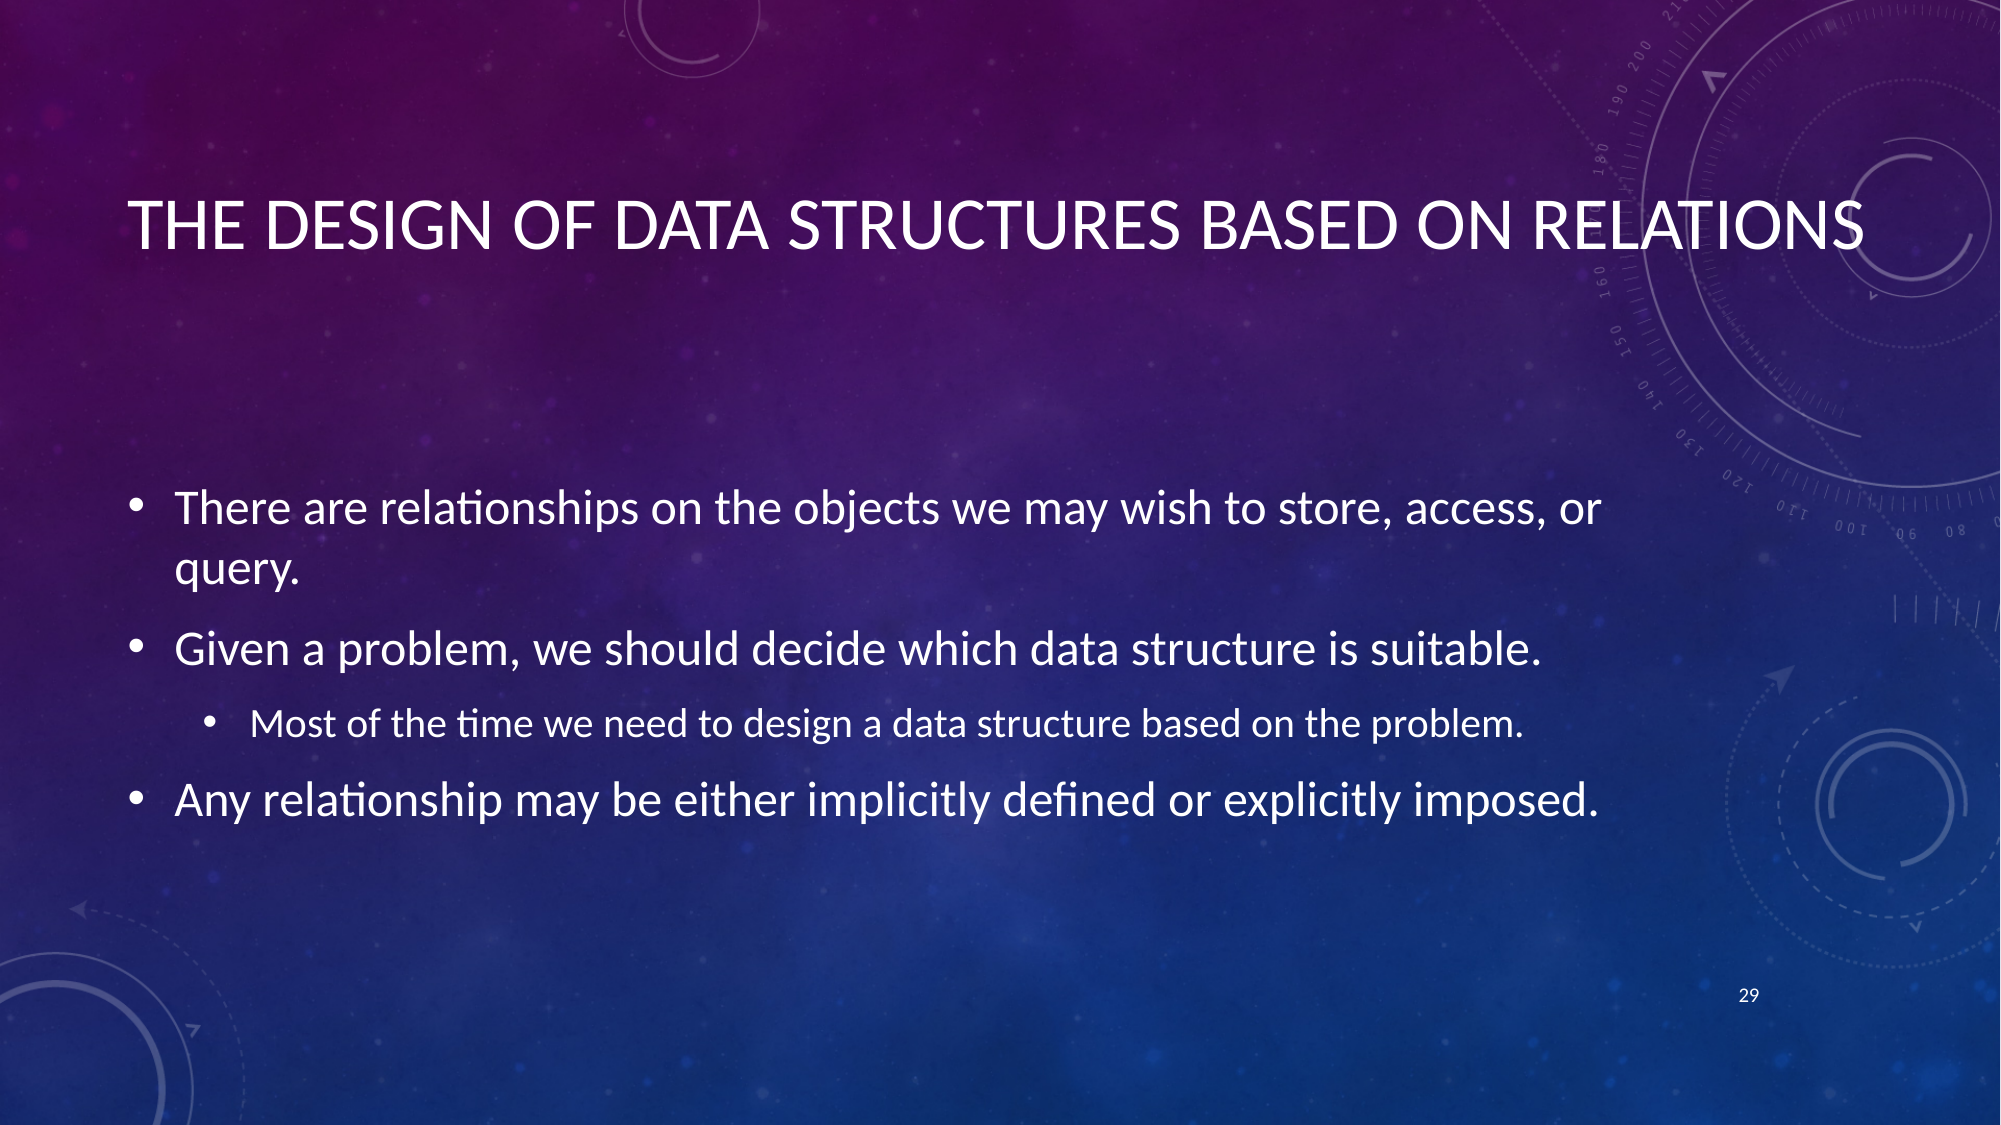

# The Design of data structures based on relations
There are relationships on the objects we may wish to store, access, or query.
Given a problem, we should decide which data structure is suitable.
Most of the time we need to design a data structure based on the problem.
Any relationship may be either implicitly defined or explicitly imposed.
29